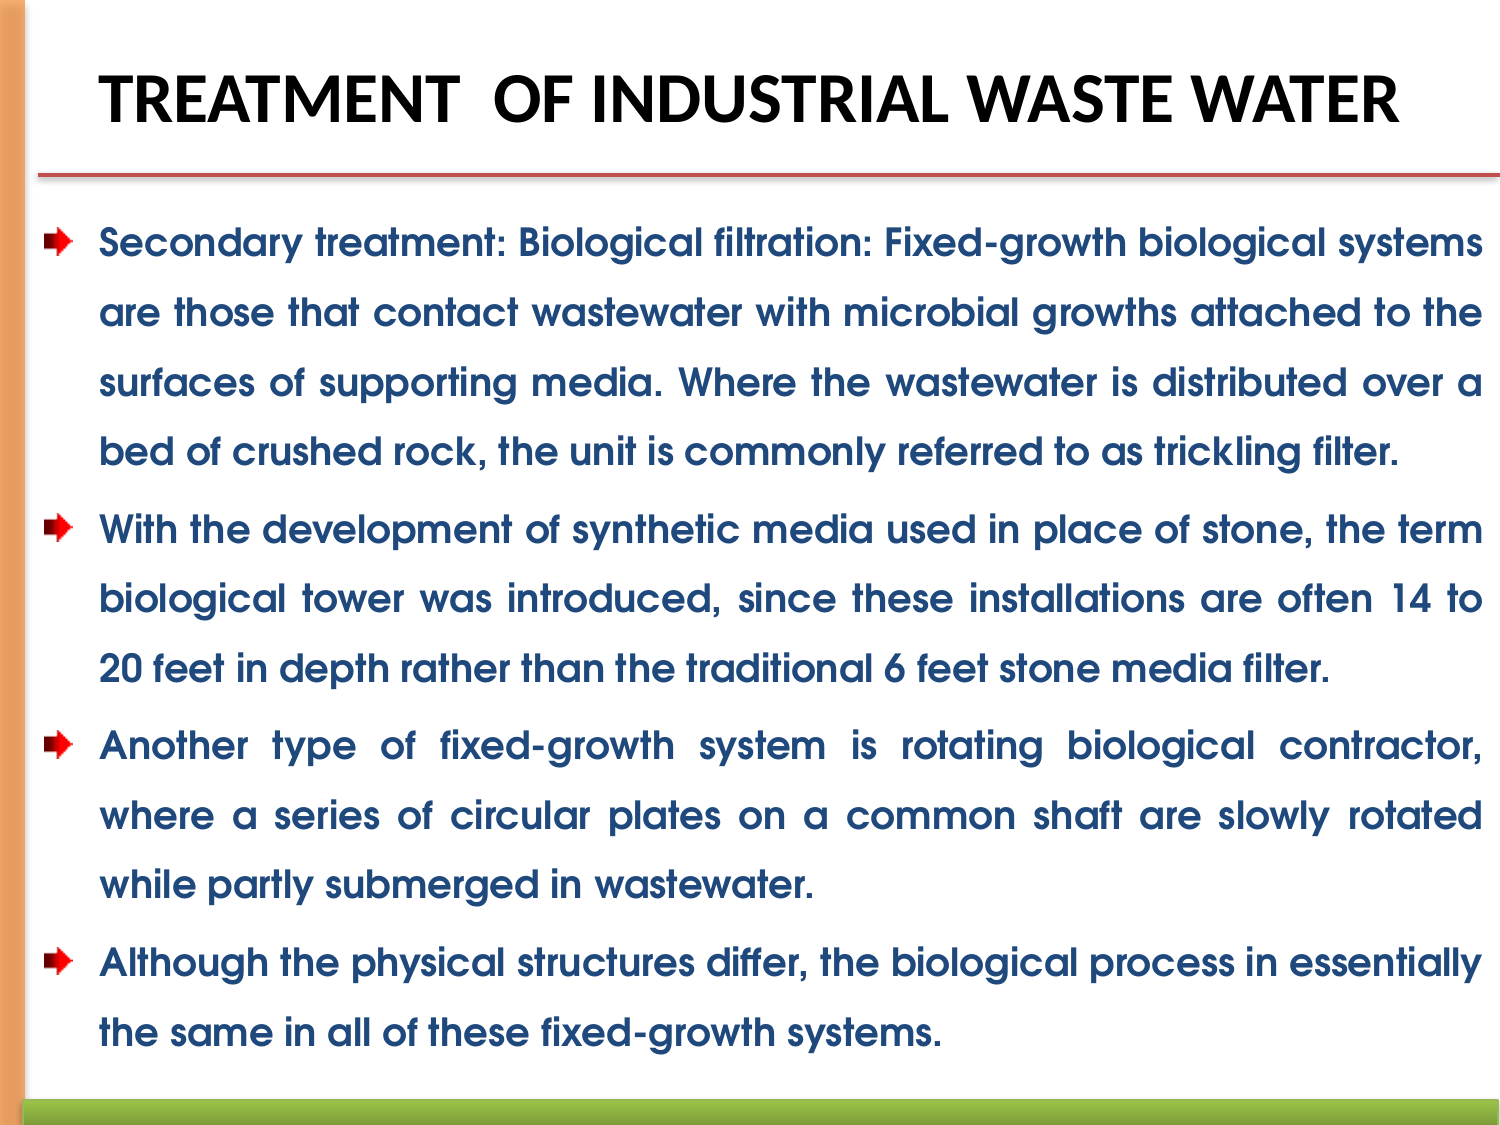

# TREATMENT  OF INDUSTRIAL WASTE WATER
Secondary treatment: Biological filtration: Fixed-growth biological systems are those that contact wastewater with microbial growths attached to the surfaces of supporting media. Where the wastewater is distributed over a bed of crushed rock, the unit is commonly referred to as trickling filter.
With the development of synthetic media used in place of stone, the term biological tower was introduced, since these installations are often 14 to 20 feet in depth rather than the traditional 6 feet stone media filter.
Another type of fixed-growth system is rotating biological contractor, where a series of circular plates on a common shaft are slowly rotated while partly submerged in wastewater.
Although the physical structures differ, the biological process in essentially the same in all of these fixed-growth systems.